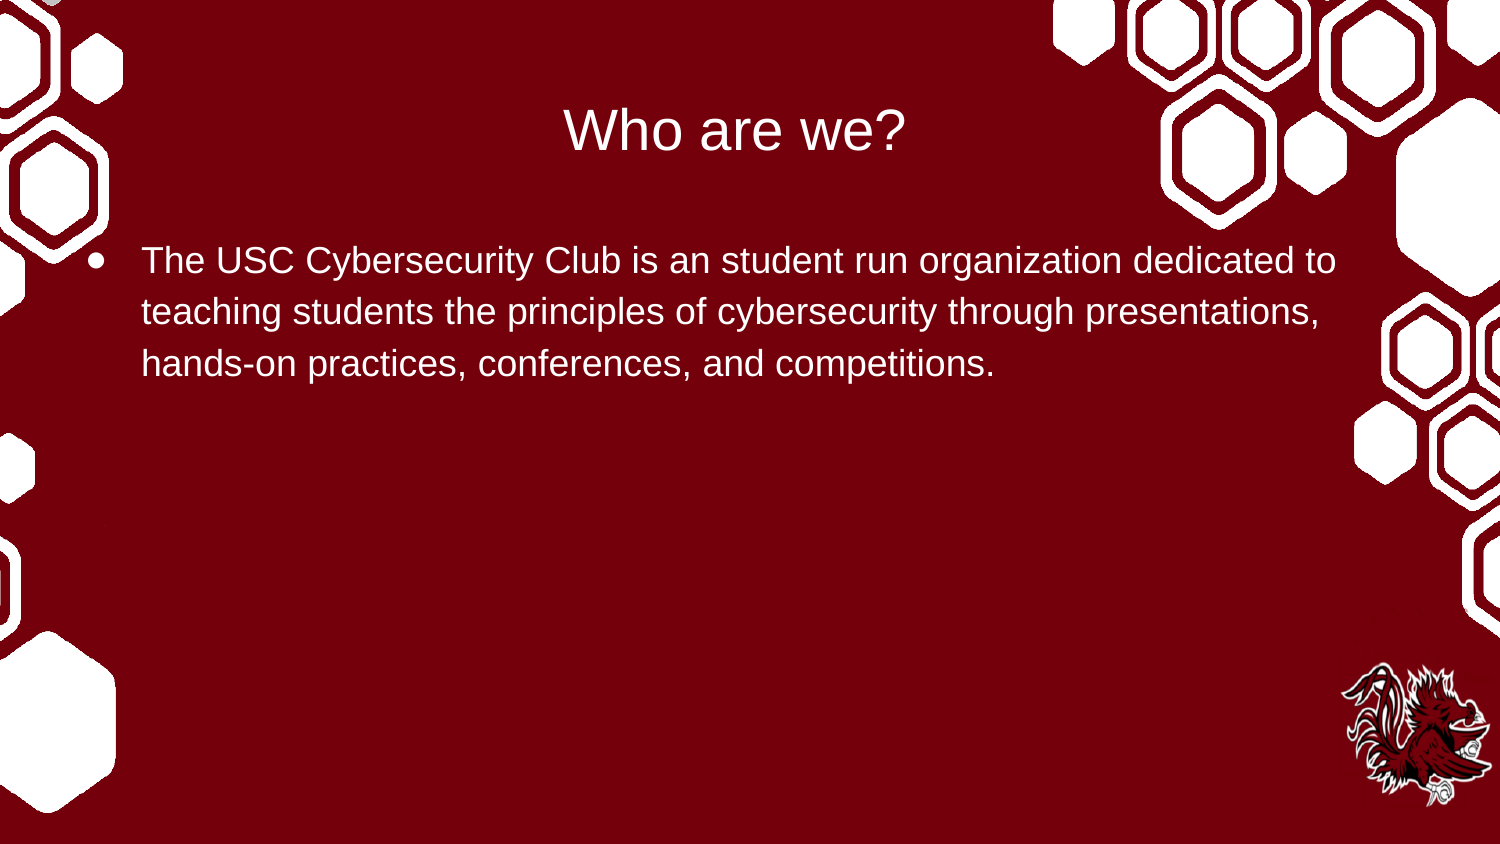

# Who are we?
The USC Cybersecurity Club is an student run organization dedicated to teaching students the principles of cybersecurity through presentations, hands-on practices, conferences, and competitions.